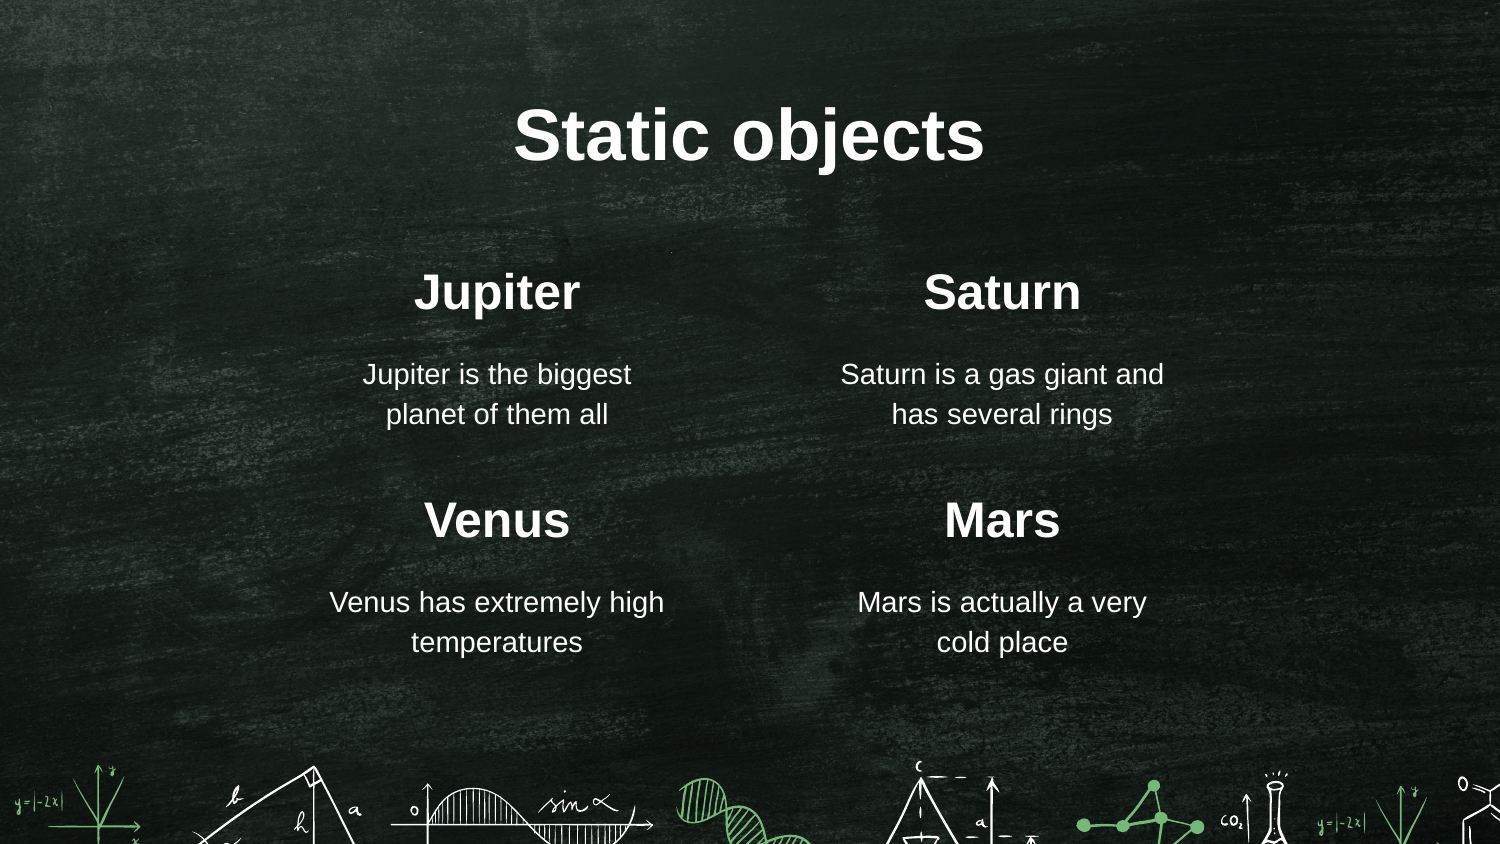

# Static objects
Jupiter
Saturn
Jupiter is the biggest planet of them all
Saturn is a gas giant and has several rings
Venus
Mars
Venus has extremely high temperatures
Mars is actually a very cold place